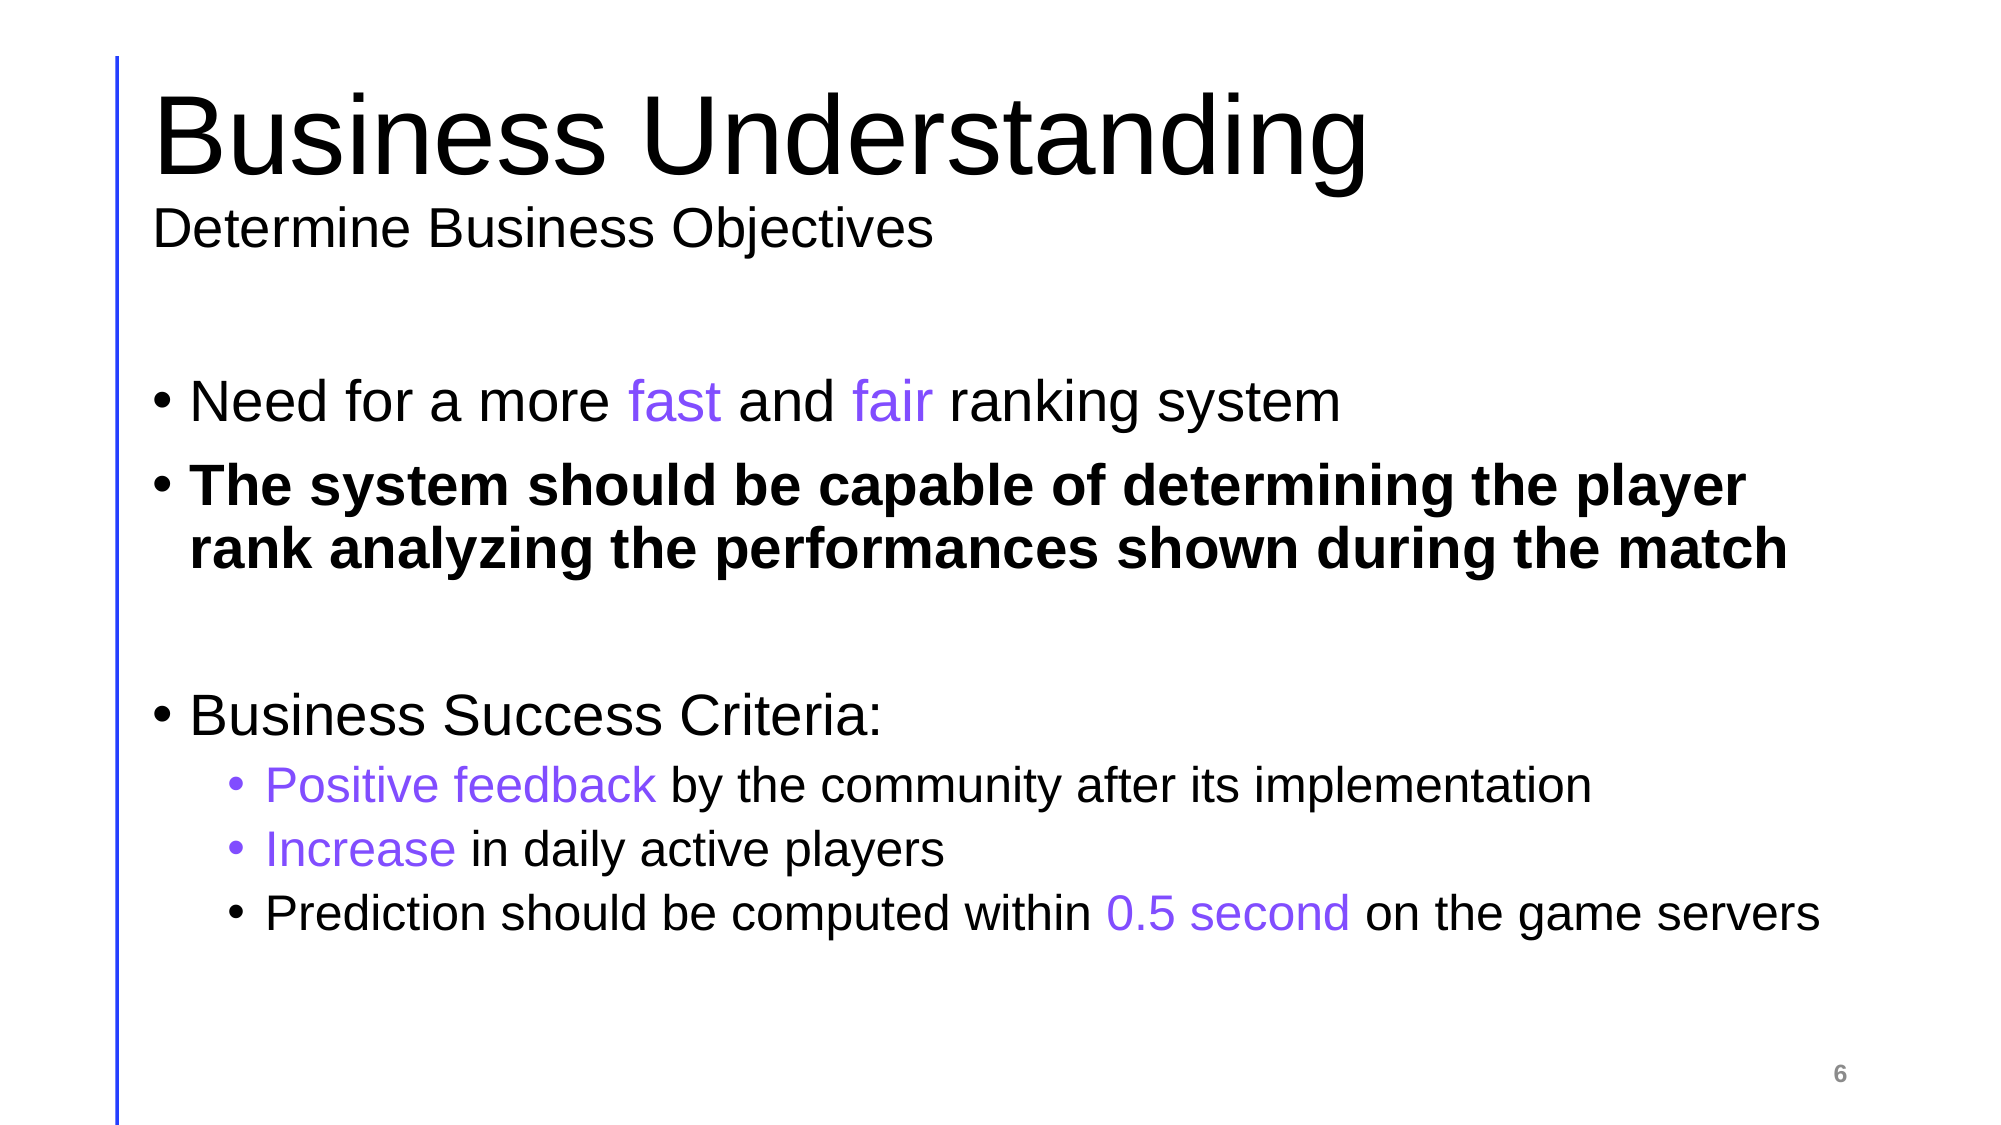

# Business Understanding Determine Business Objectives
Need for a more fast and fair ranking system
The system should be capable of determining the player rank analyzing the performances shown during the match

Business Success Criteria:
Positive feedback by the community after its implementation
Increase in daily active players
Prediction should be computed within 0.5 second on the game servers
6